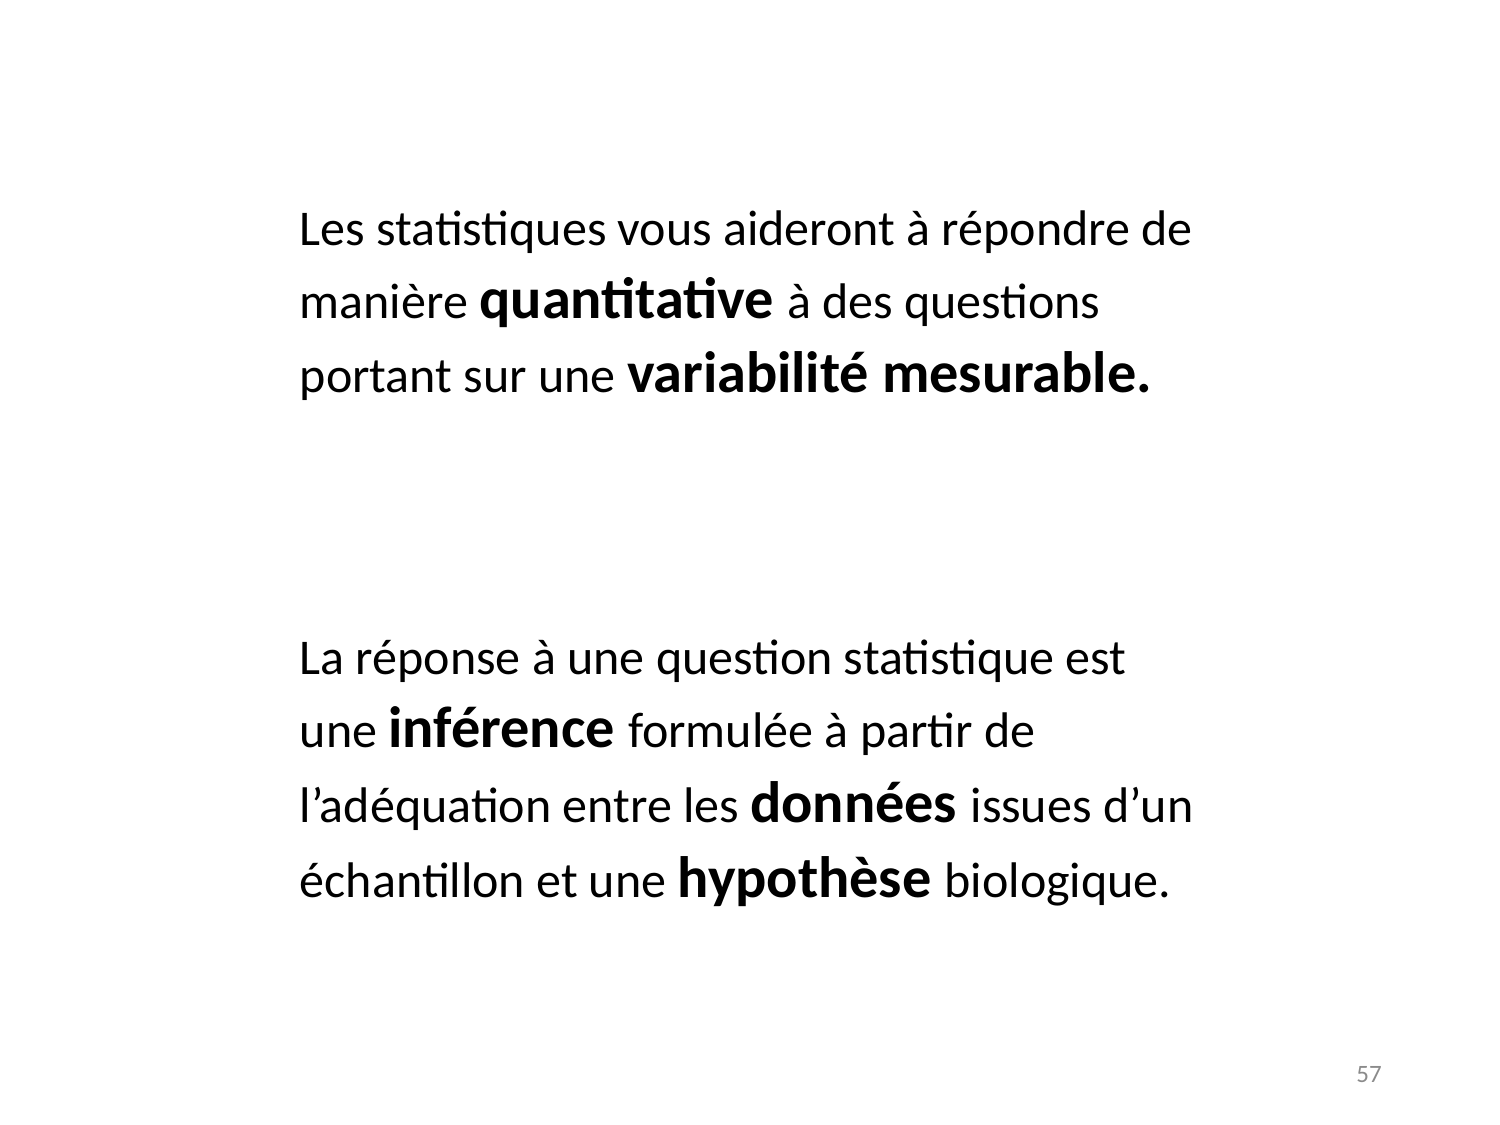

Les statistiques vous aideront à répondre de manière quantitative à des questions portant sur une variabilité mesurable.
La réponse à une question statistique est une inférence formulée à partir de l’adéquation entre les données issues d’un échantillon et une hypothèse biologique.
57